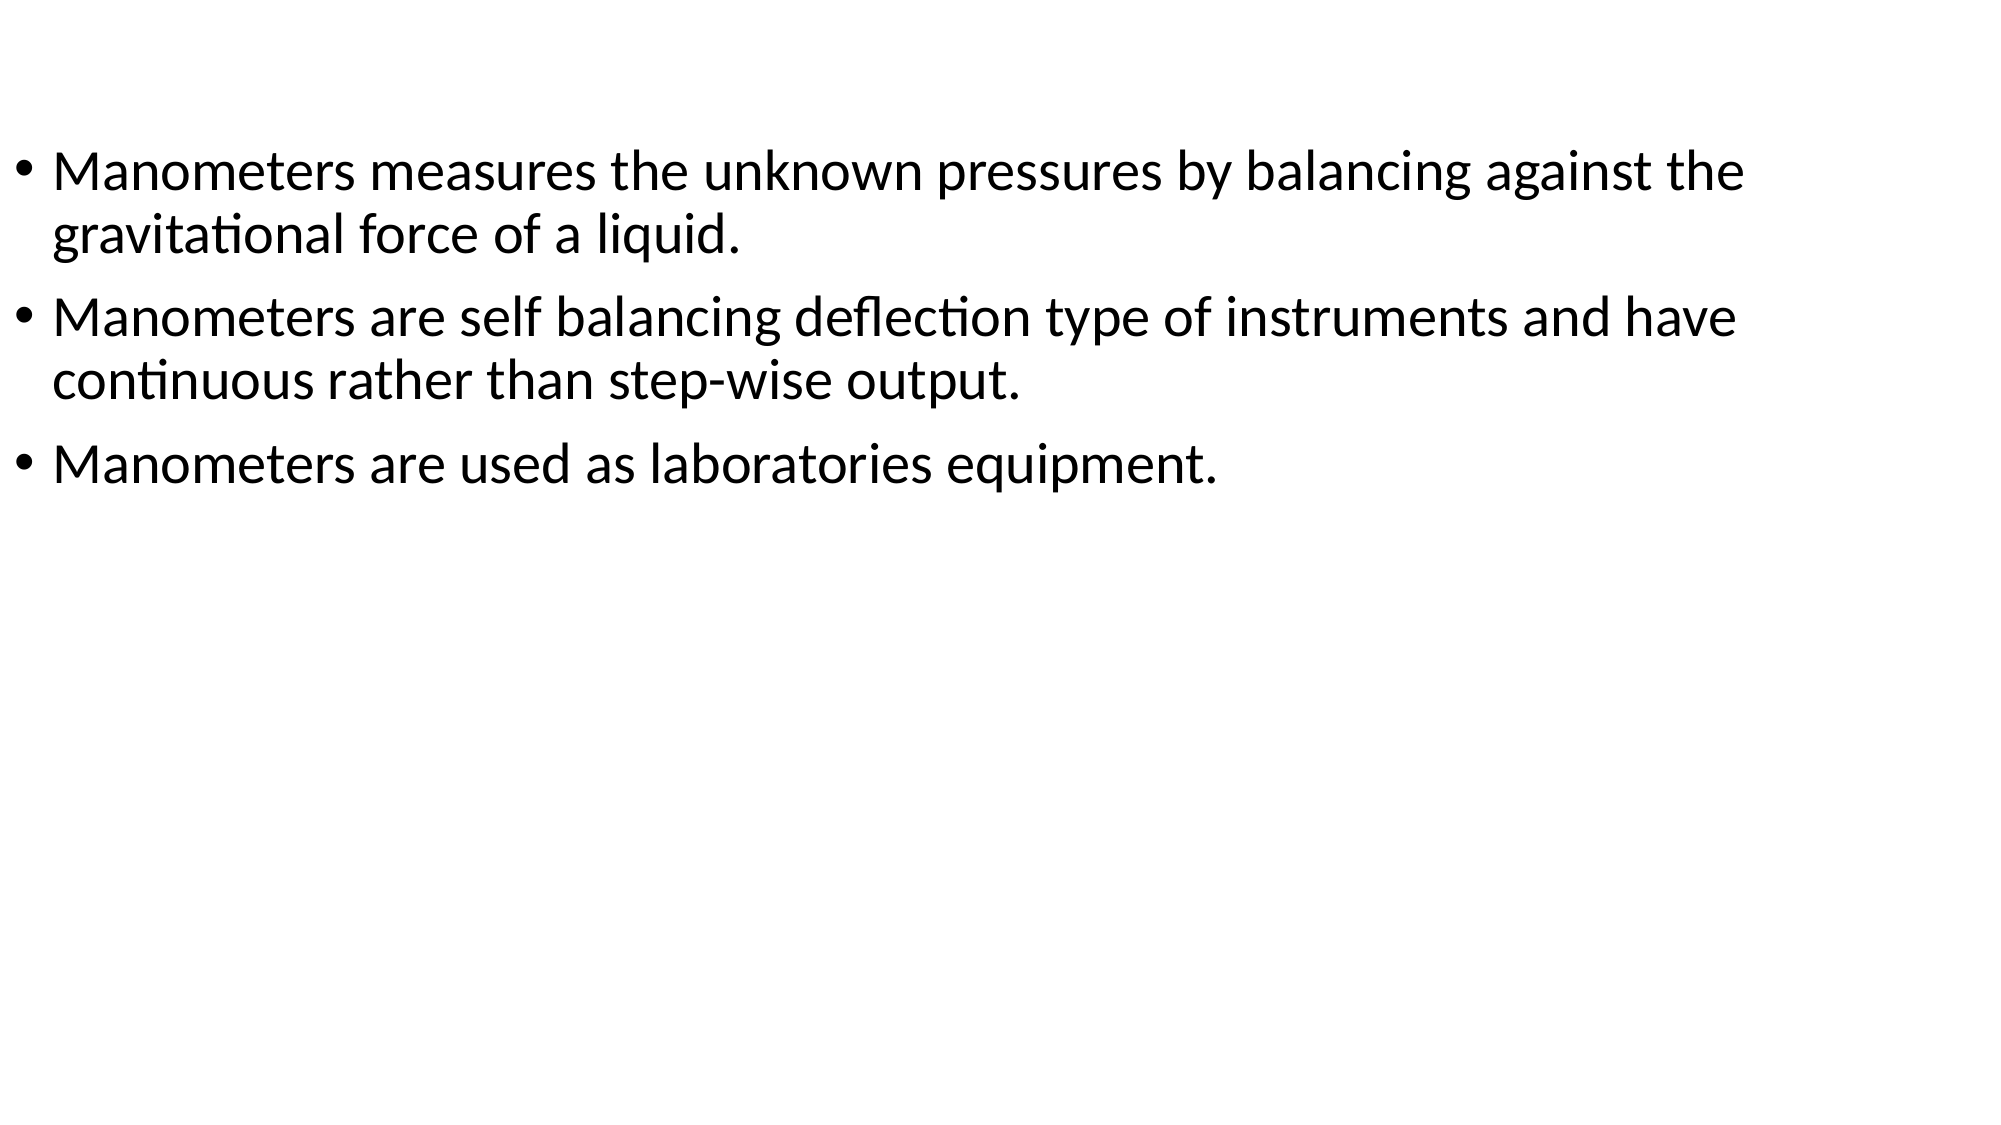

Manometers measures the unknown pressures by balancing against the gravitational force of a liquid.
Manometers are self balancing deflection type of instruments and have continuous rather than step-wise output.
Manometers are used as laboratories equipment.